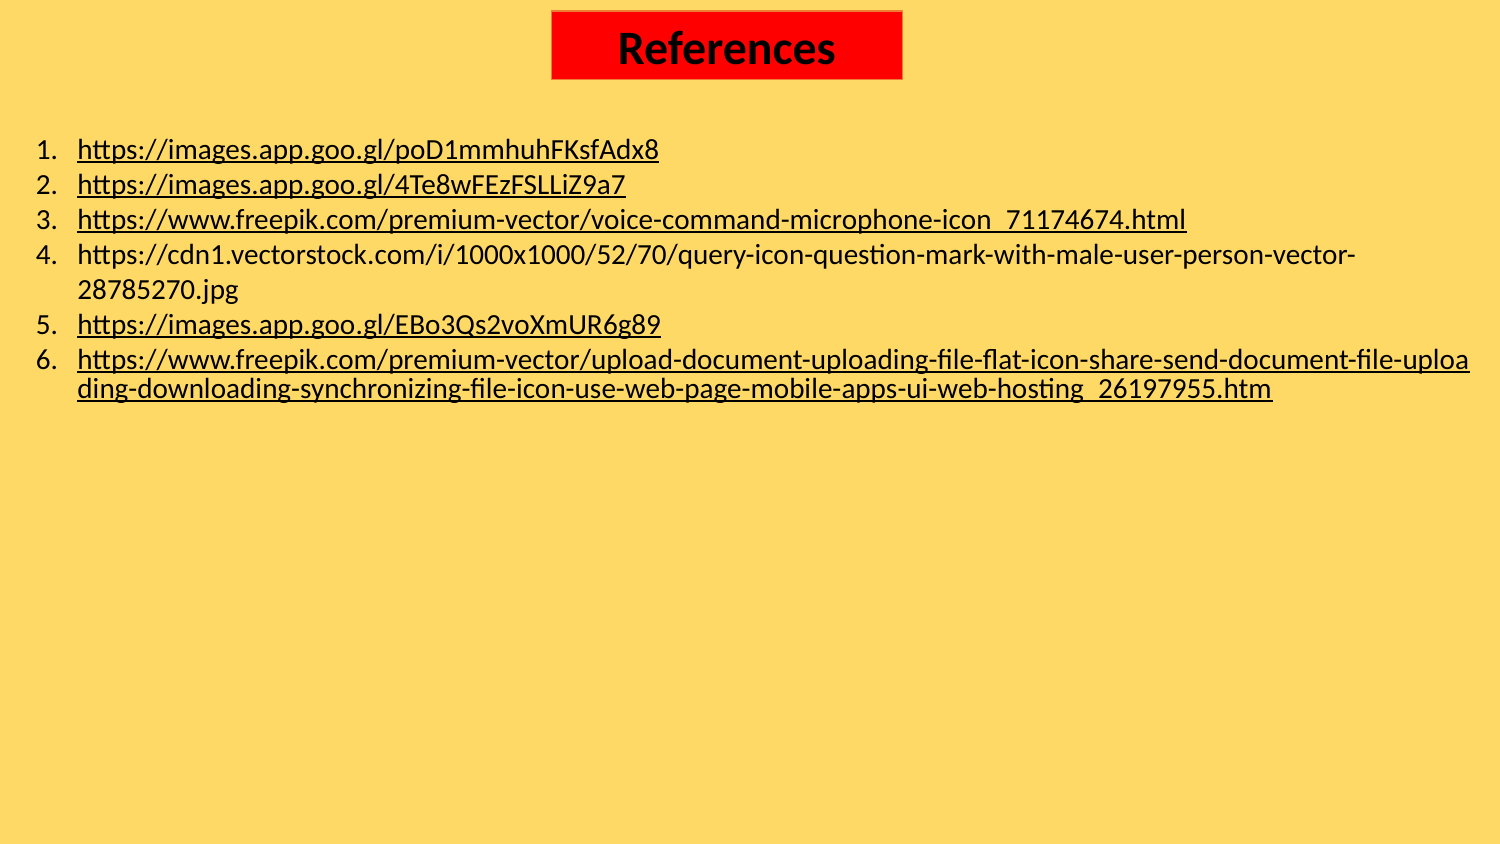

References
https://images.app.goo.gl/poD1mmhuhFKsfAdx8
https://images.app.goo.gl/4Te8wFEzFSLLiZ9a7
https://www.freepik.com/premium-vector/voice-command-microphone-icon_71174674.html
https://cdn1.vectorstock.com/i/1000x1000/52/70/query-icon-question-mark-with-male-user-person-vector-28785270.jpg
https://images.app.goo.gl/EBo3Qs2voXmUR6g89
https://www.freepik.com/premium-vector/upload-document-uploading-file-flat-icon-share-send-document-file-uploading-downloading-synchronizing-file-icon-use-web-page-mobile-apps-ui-web-hosting_26197955.htm